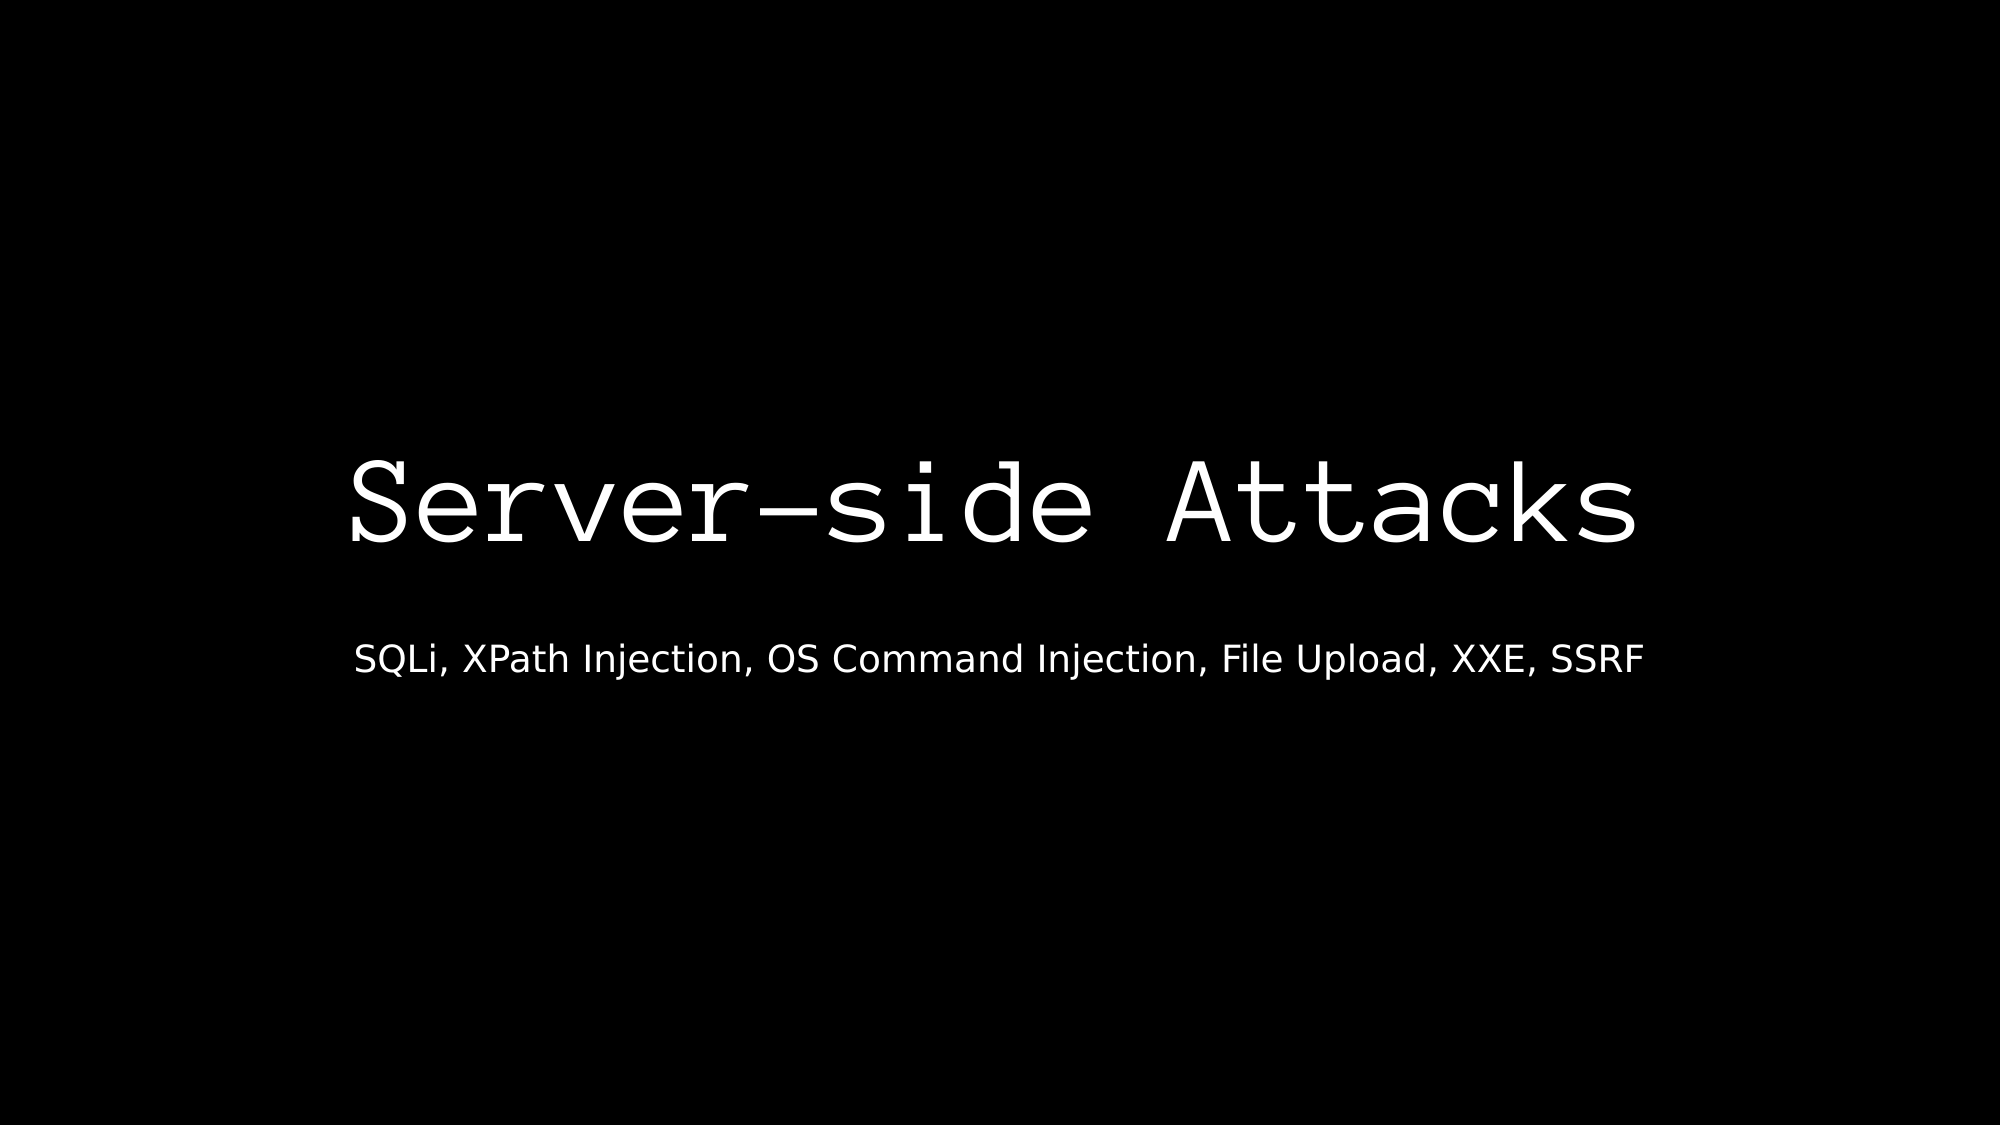

# Server-side Attacks
SQLi, XPath Injection, OS Command Injection, File Upload, XXE, SSRF